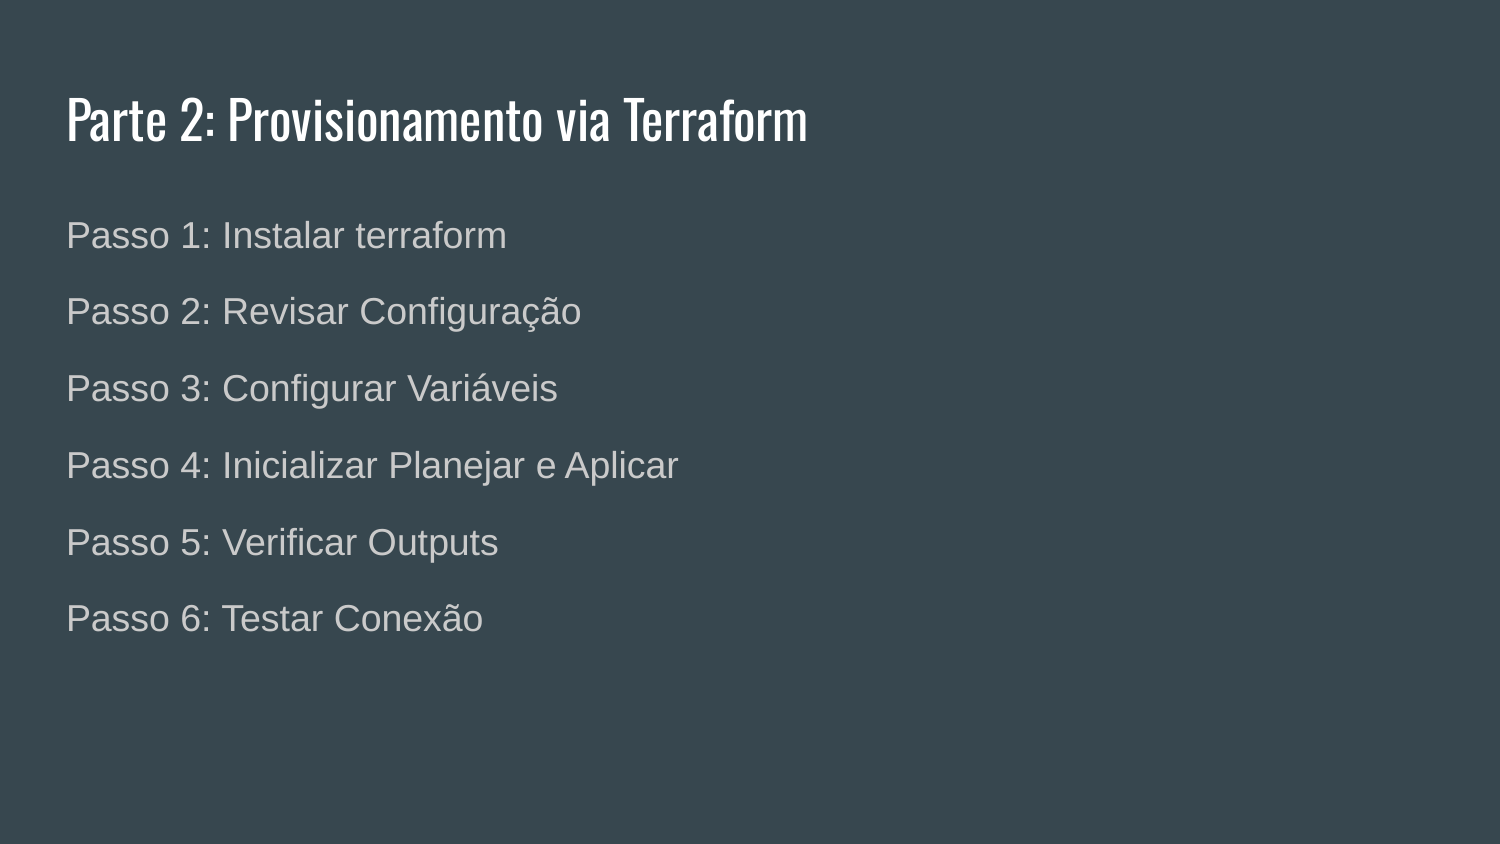

# Parte 2: Provisionamento via Terraform

Passo 1: Instalar terraform
Passo 2: Revisar Configuração
Passo 3: Configurar Variáveis
Passo 4: Inicializar Planejar e Aplicar
Passo 5: Verificar Outputs
Passo 6: Testar Conexão